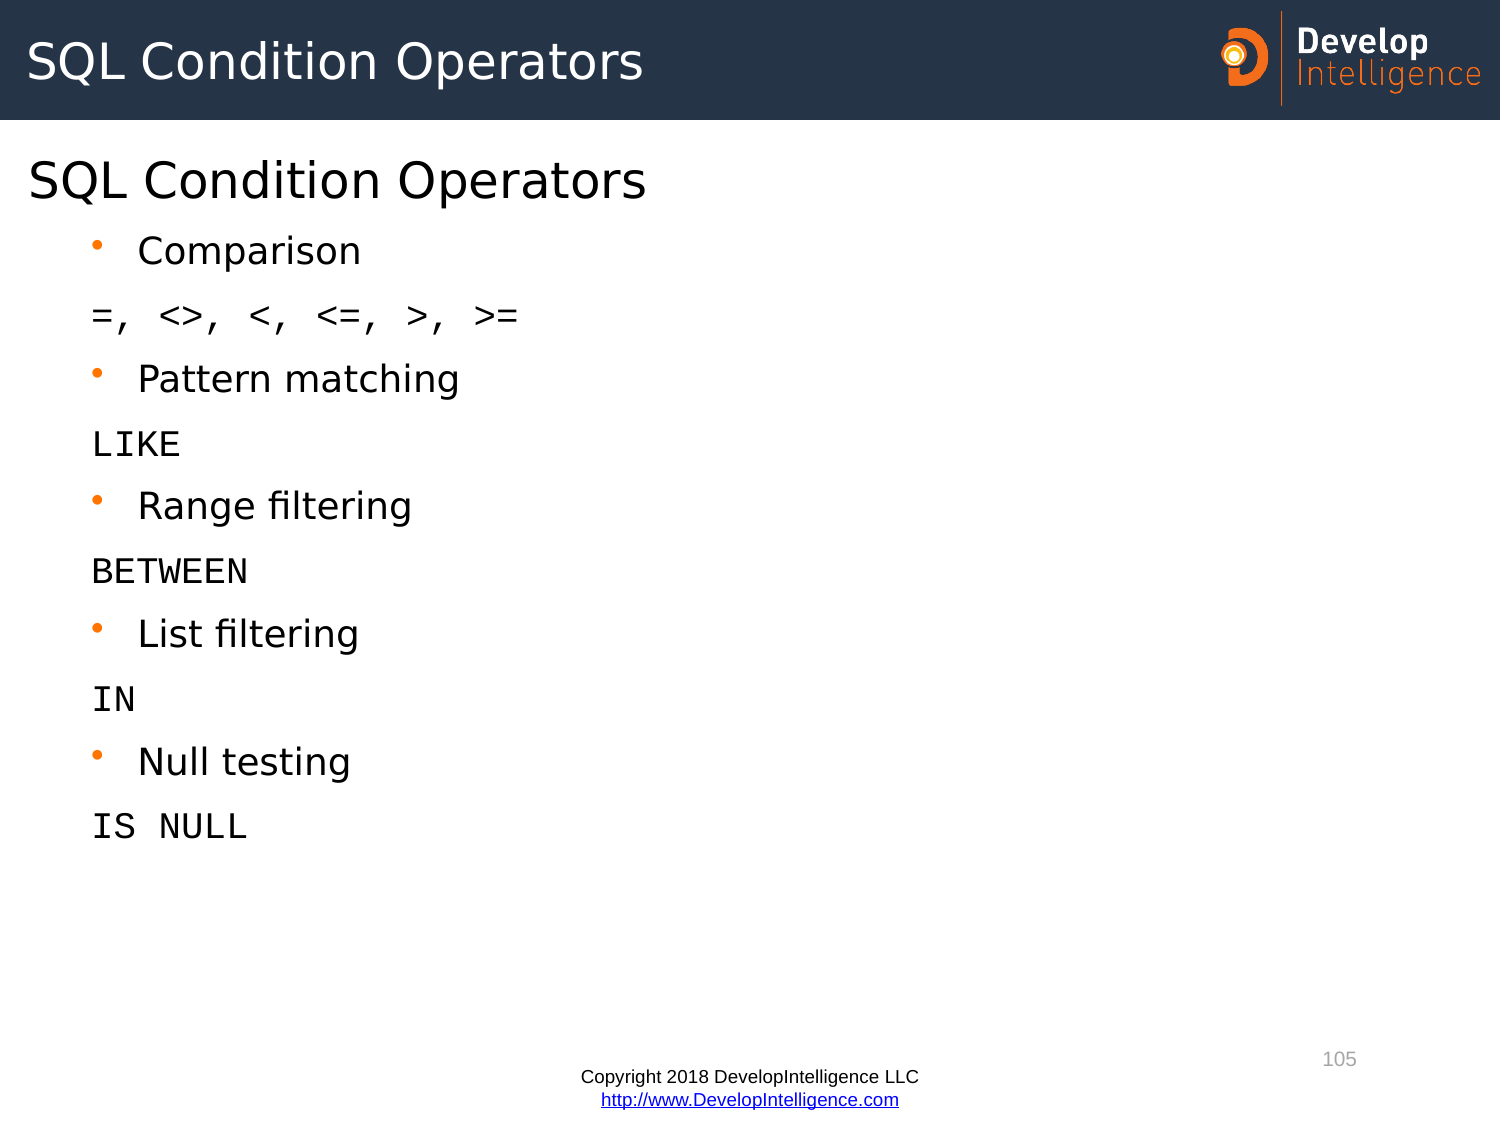

# SQL Condition Operators
SQL Condition Operators
Comparison
=, <>, <, <=, >, >=
Pattern matching
LIKE
Range filtering
BETWEEN
List filtering
IN
Null testing
IS NULL

105